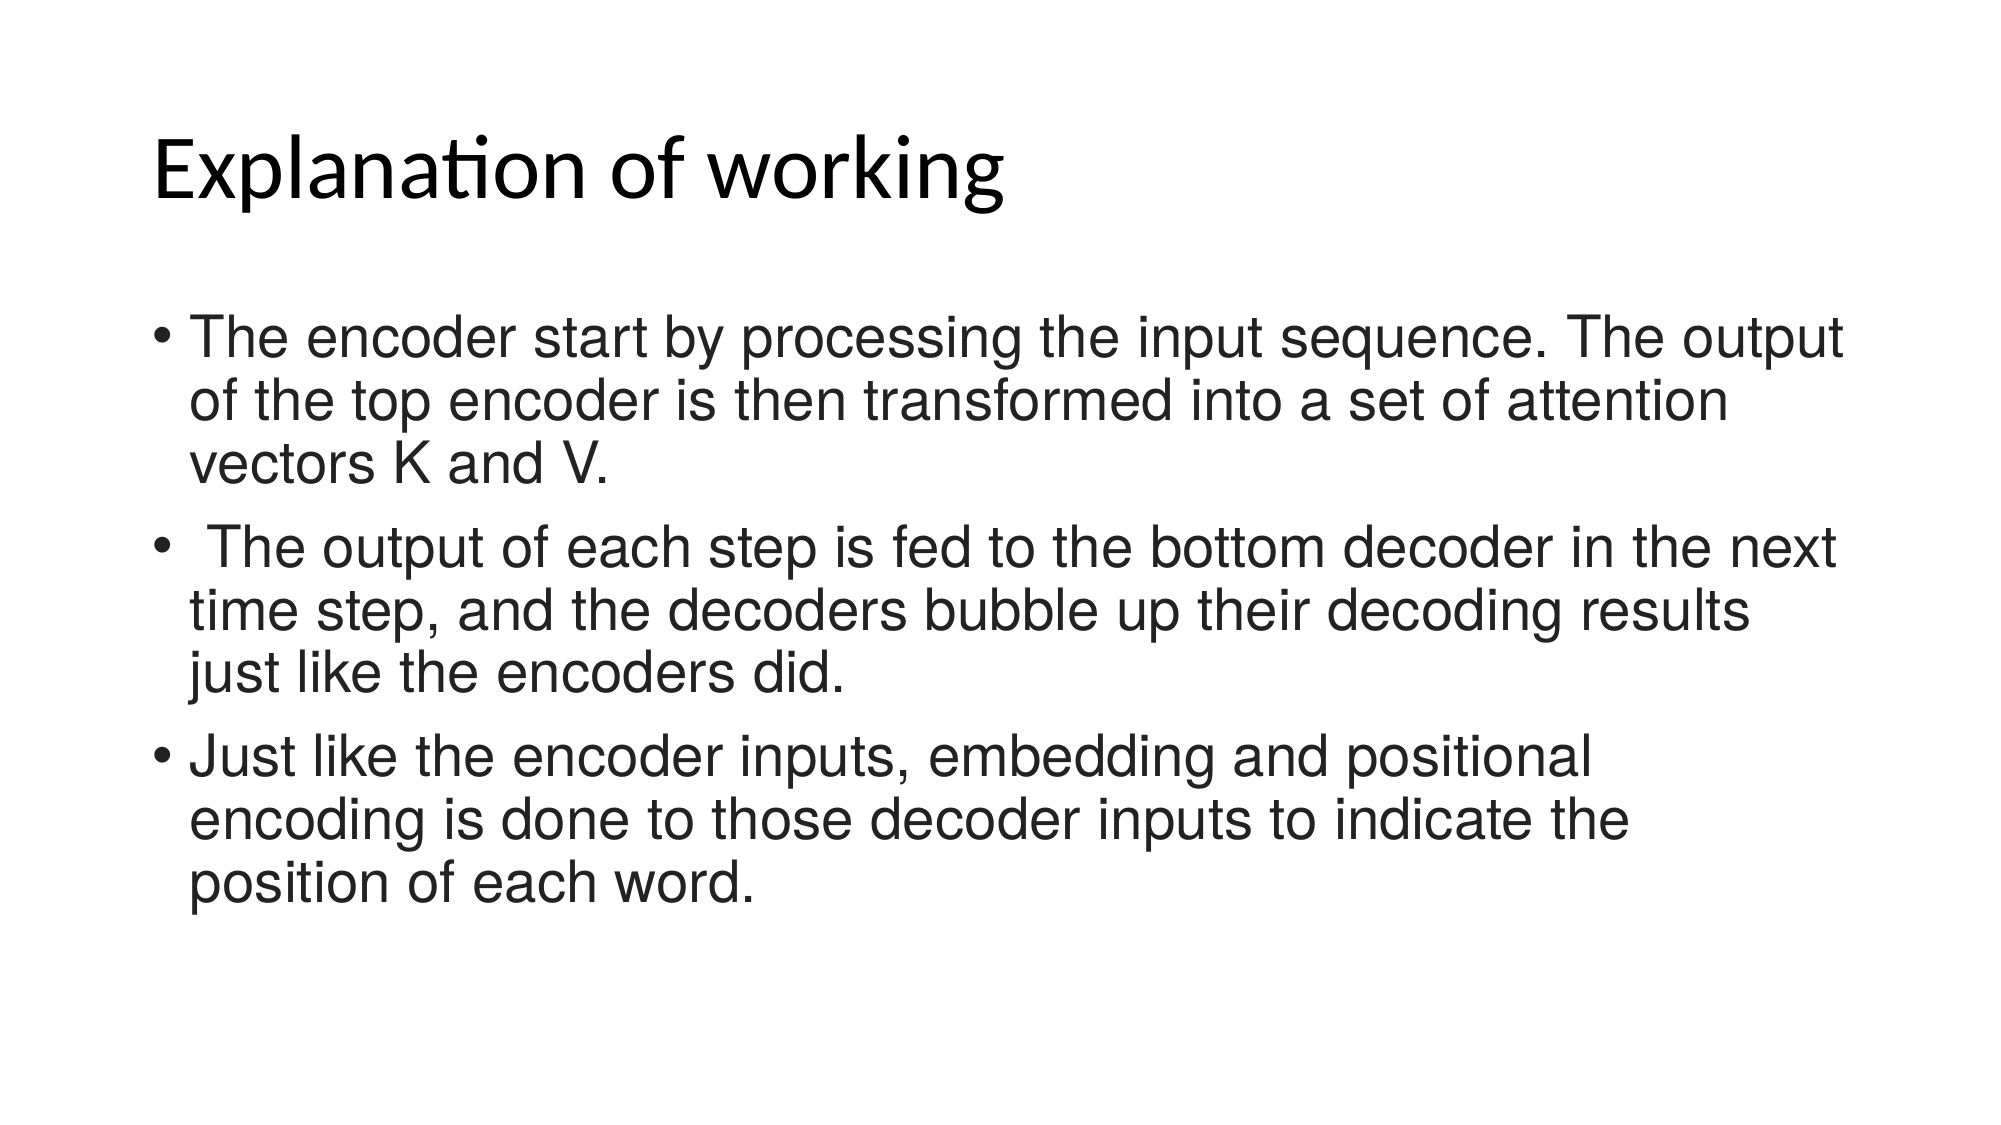

# Explanation of working
The encoder start by processing the input sequence. The output of the top encoder is then transformed into a set of attention vectors K and V.
 The output of each step is fed to the bottom decoder in the next time step, and the decoders bubble up their decoding results just like the encoders did.
Just like the encoder inputs, embedding and positional encoding is done to those decoder inputs to indicate the position of each word.